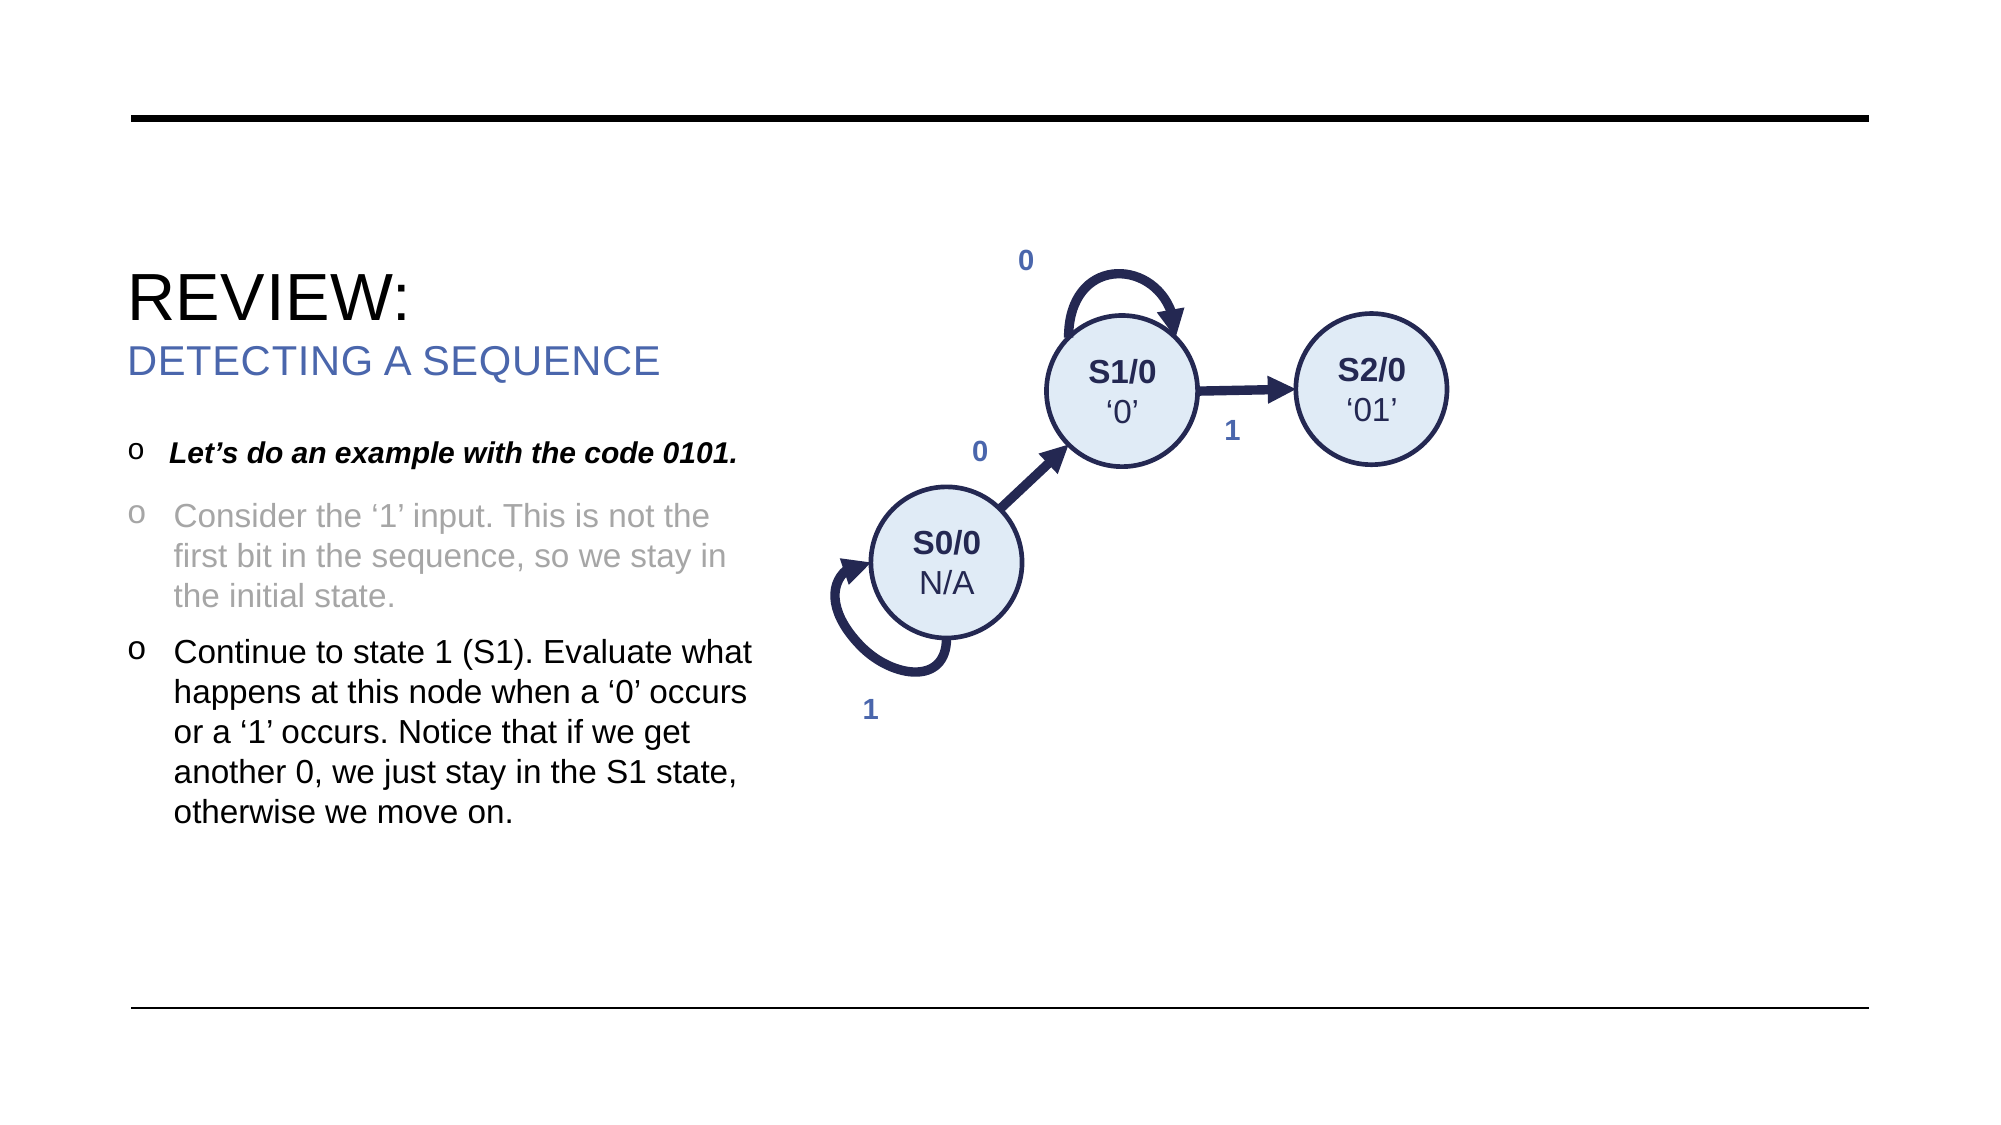

# Review: detecting a sequence
0

S2/0
‘01’

S1/0
‘0’
1
Let’s do an example with the code 0101.
0
Consider the ‘1’ input. This is not the first bit in the sequence, so we stay in the initial state.

S0/0
N/A
Continue to state 1 (S1). Evaluate what happens at this node when a ‘0’ occurs or a ‘1’ occurs. Notice that if we get another 0, we just stay in the S1 state, otherwise we move on.
1